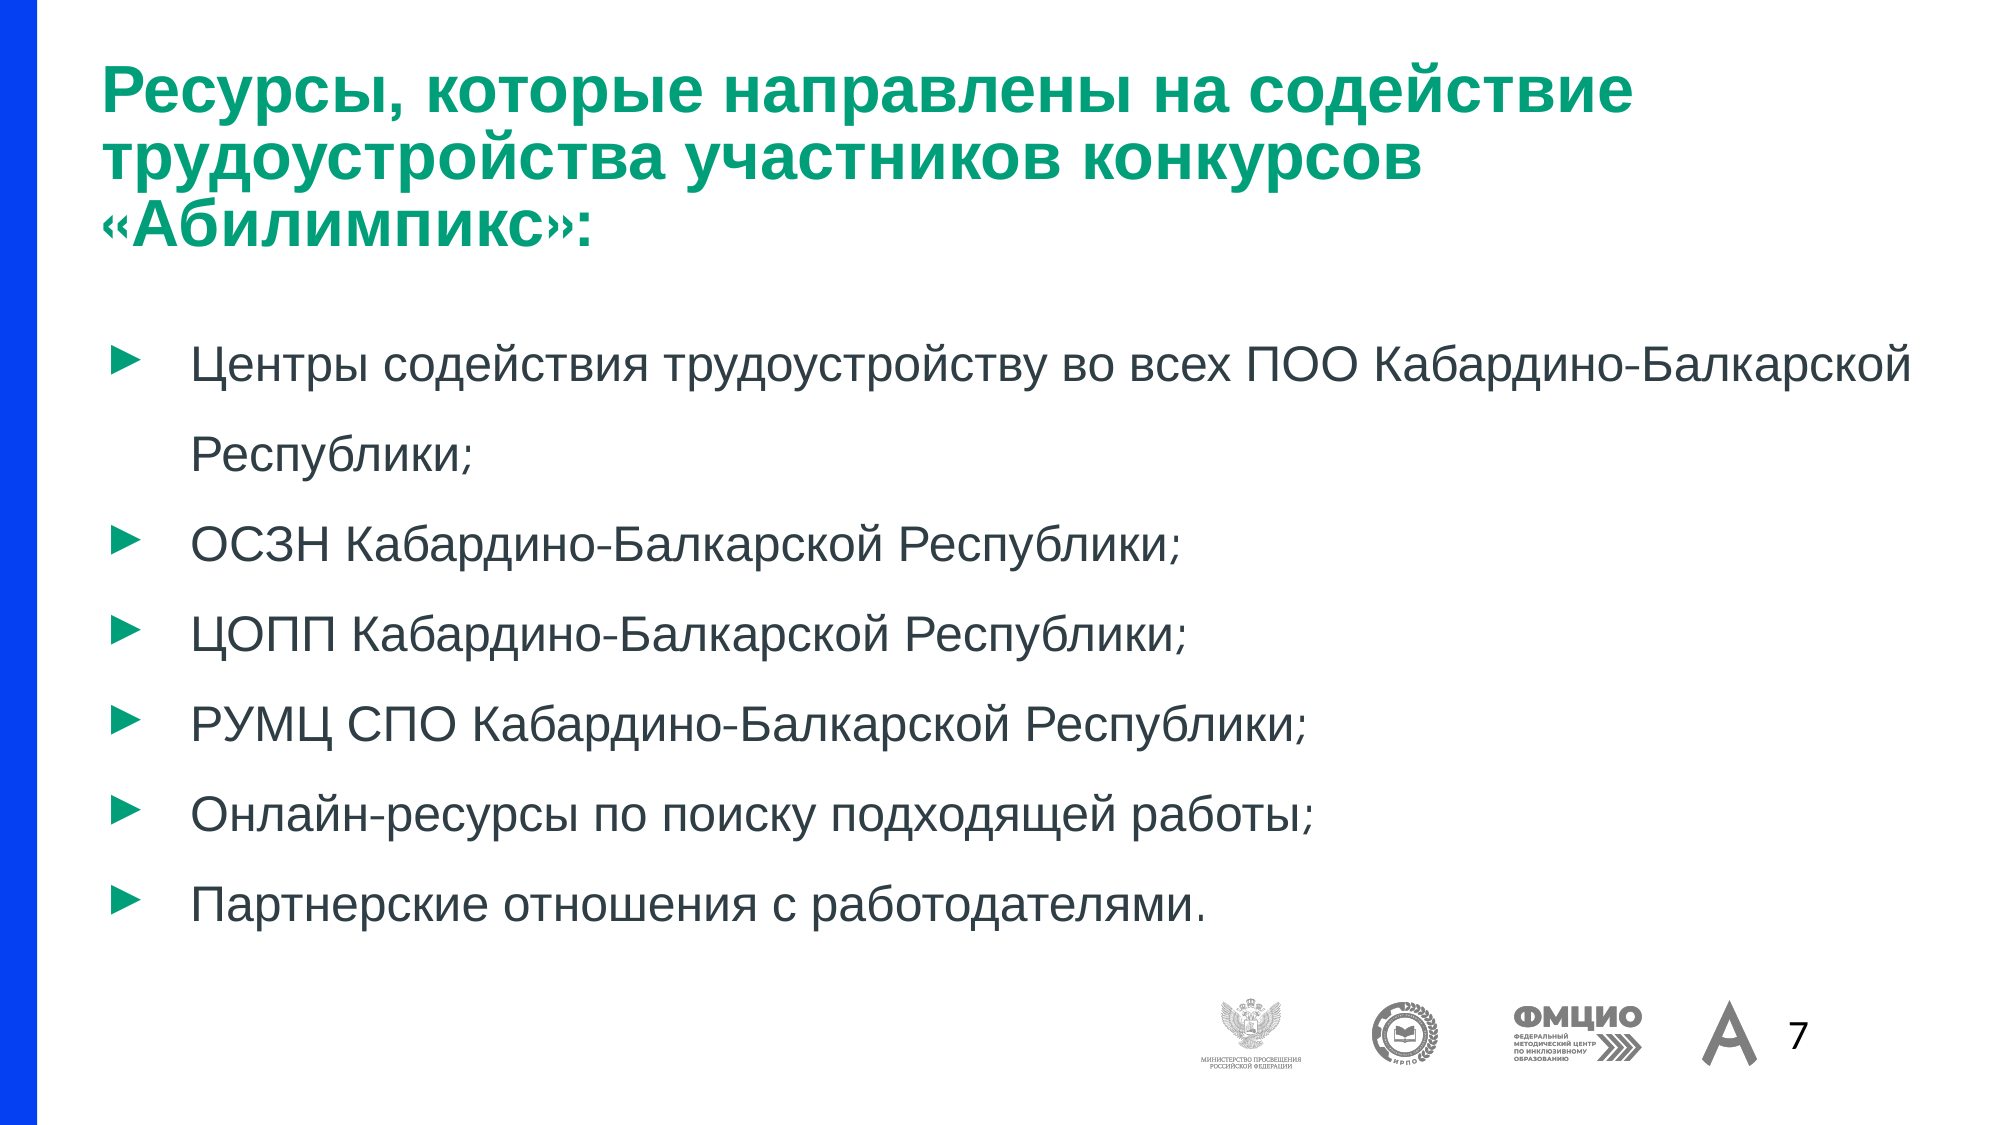

# Ресурсы, которые направлены на содействие трудоустройства участников конкурсов «Абилимпикс»:
Центры содействия трудоустройству во всех ПОО Кабардино-Балкарской Республики;
ОСЗН Кабардино-Балкарской Республики;
ЦОПП Кабардино-Балкарской Республики;
РУМЦ СПО Кабардино-Балкарской Республики;
Онлайн-ресурсы по поиску подходящей работы;
Партнерские отношения с работодателями.